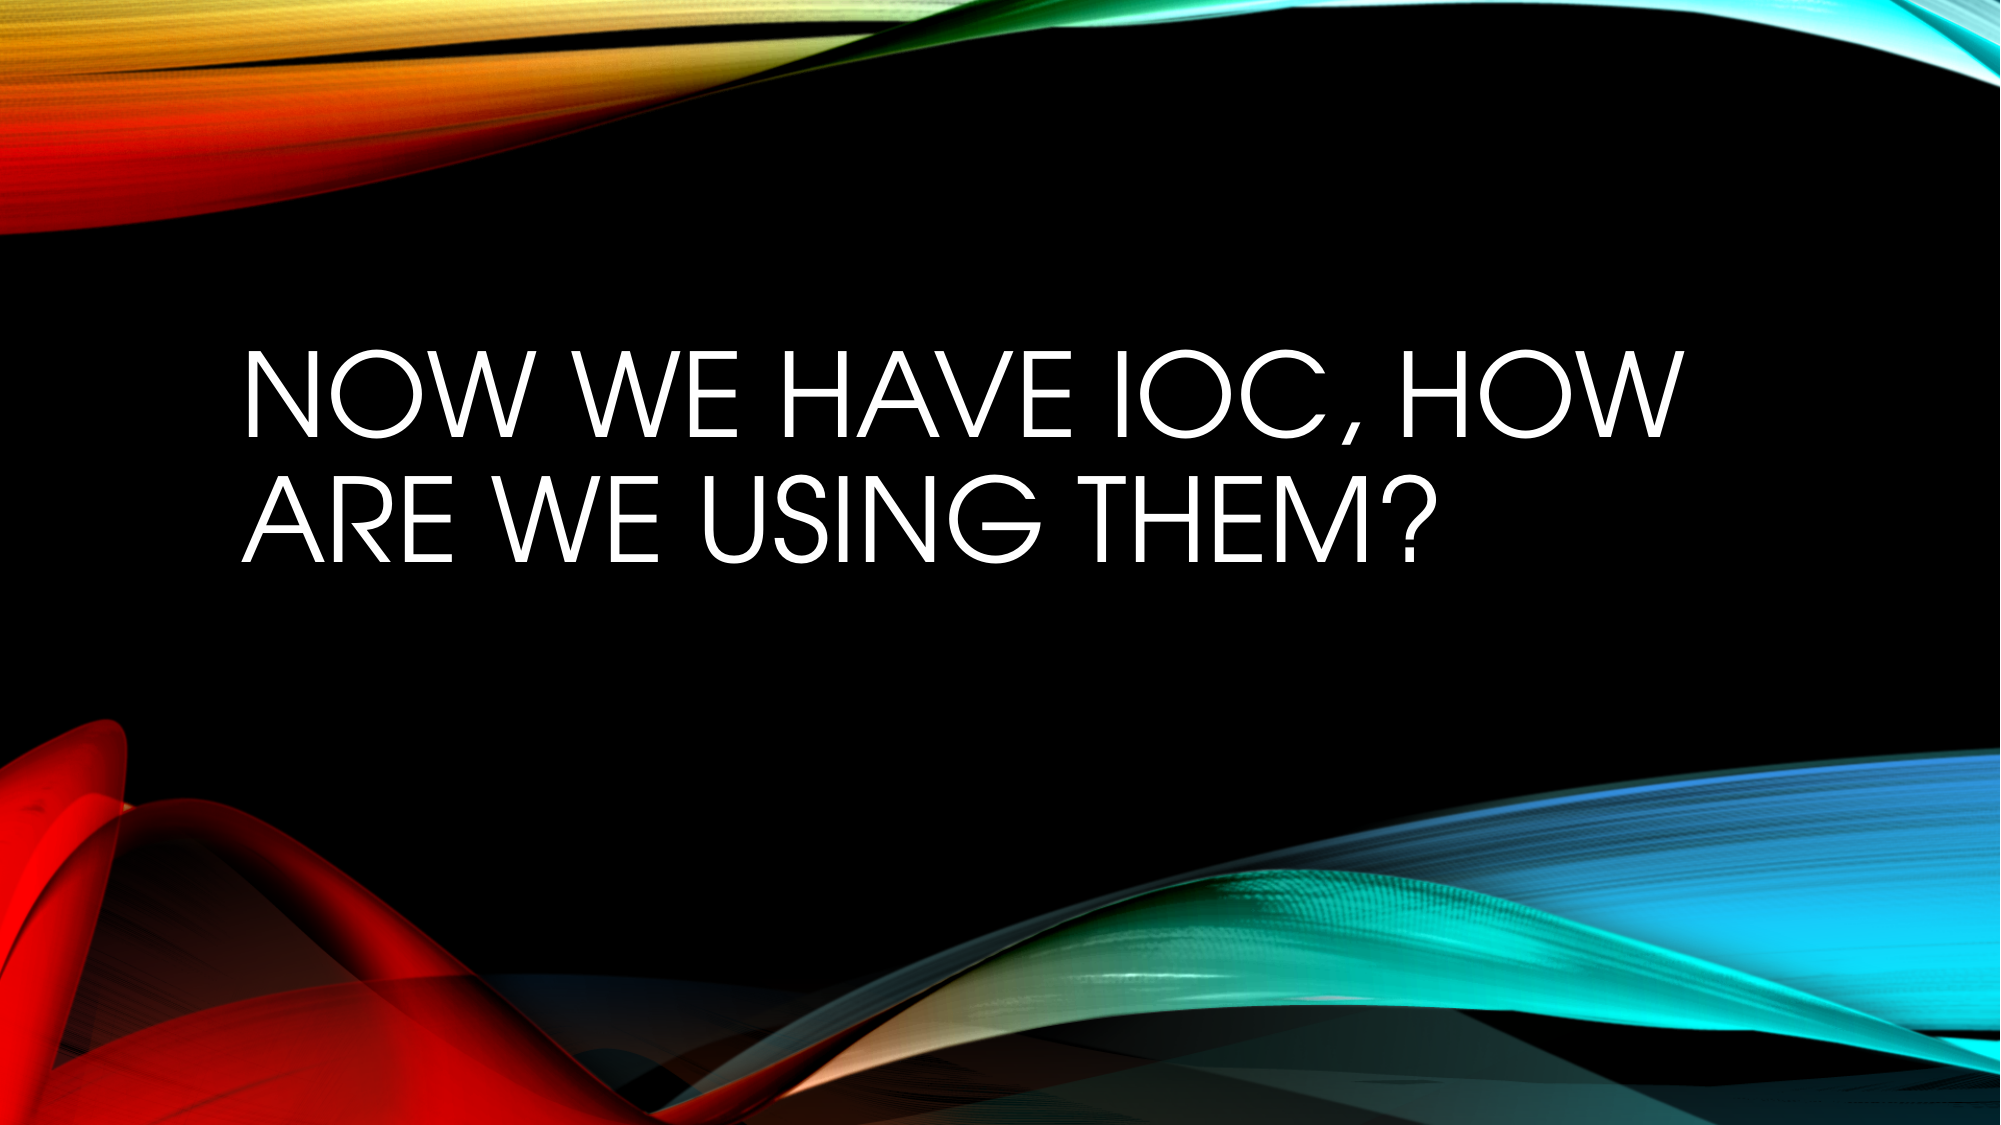

# Now we have IOC, How are we using them?